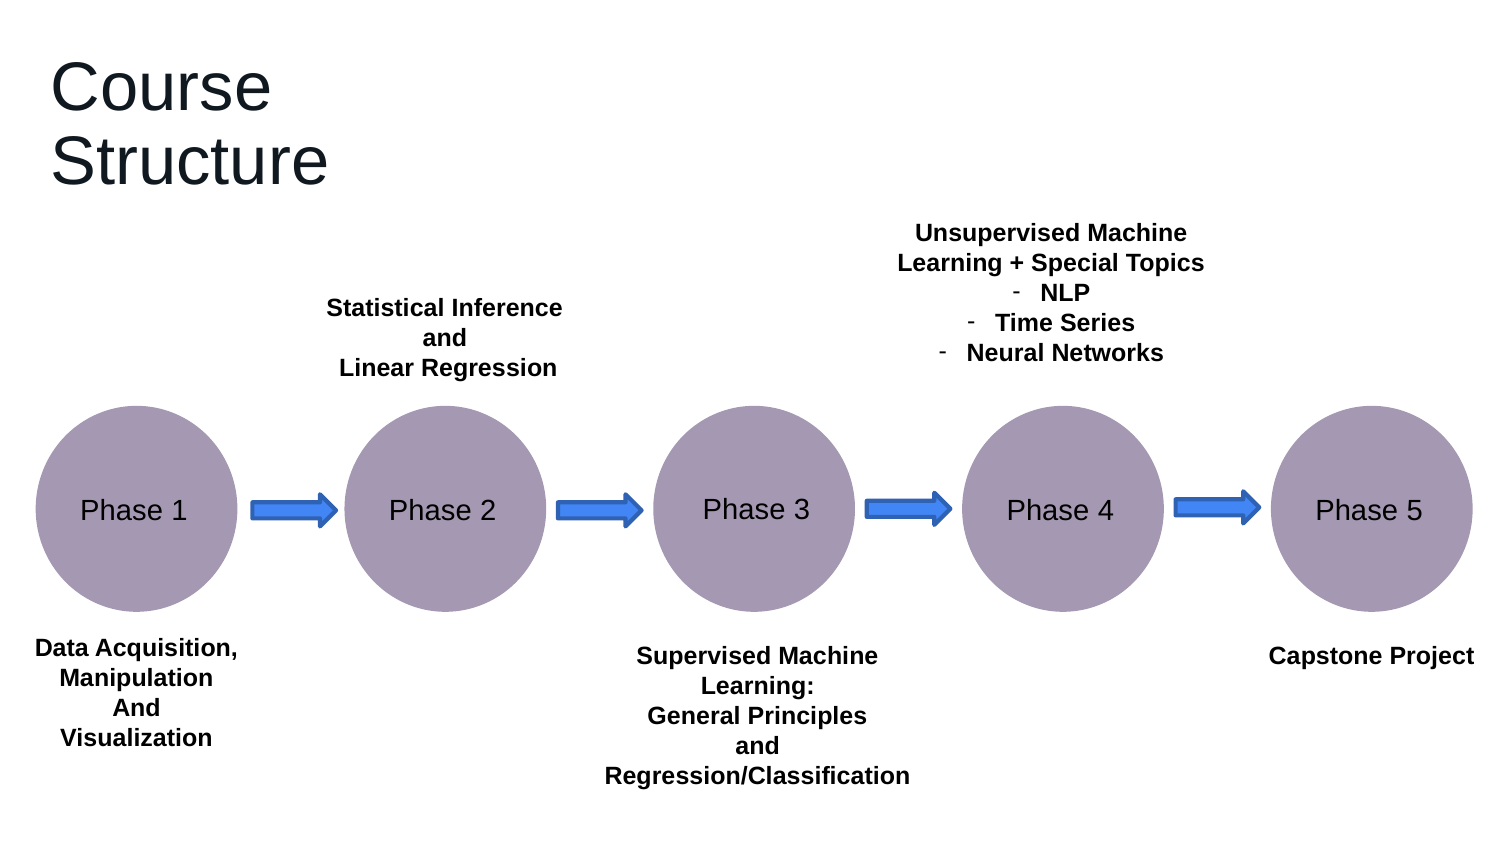

# Course Structure

Unsupervised Machine Learning + Special Topics
NLP
Time Series
Neural Networks
Statistical Inference
and
 Linear Regression
Phase 1
Phase 2

Phase 4
Phase 5
Phase 3

Data Acquisition, Manipulation
And
Visualization
Supervised Machine Learning:
General Principles
and
Regression/Classification
Capstone Project